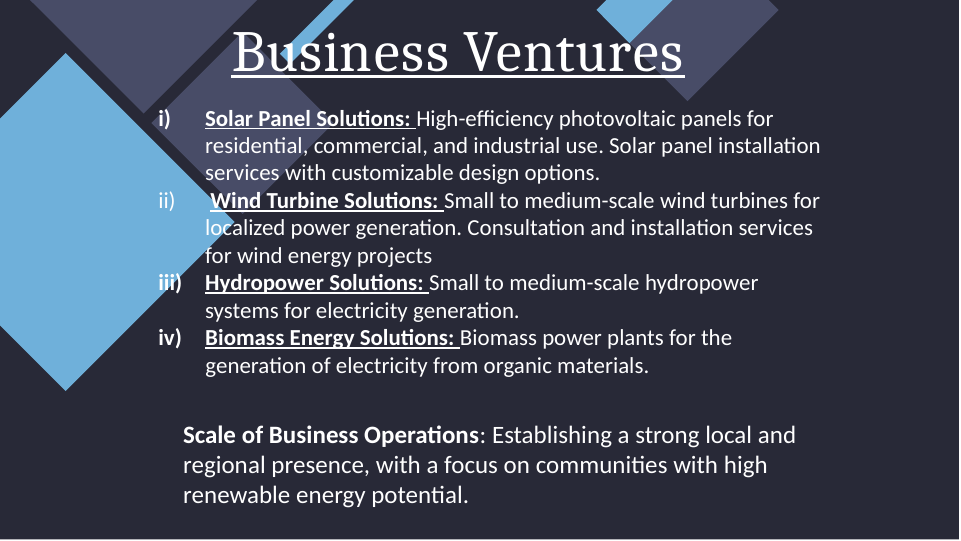

# Business Ventures
Solar Panel Solutions: High-efficiency photovoltaic panels for residential, commercial, and industrial use. Solar panel installation services with customizable design options.
 Wind Turbine Solutions: Small to medium-scale wind turbines for localized power generation. Consultation and installation services for wind energy projects
Hydropower Solutions: Small to medium-scale hydropower systems for electricity generation.
Biomass Energy Solutions: Biomass power plants for the
         generation of electricity from organic materials.
Scale of Business Operations: Establishing a strong local and regional presence, with a focus on communities with high renewable energy potential.